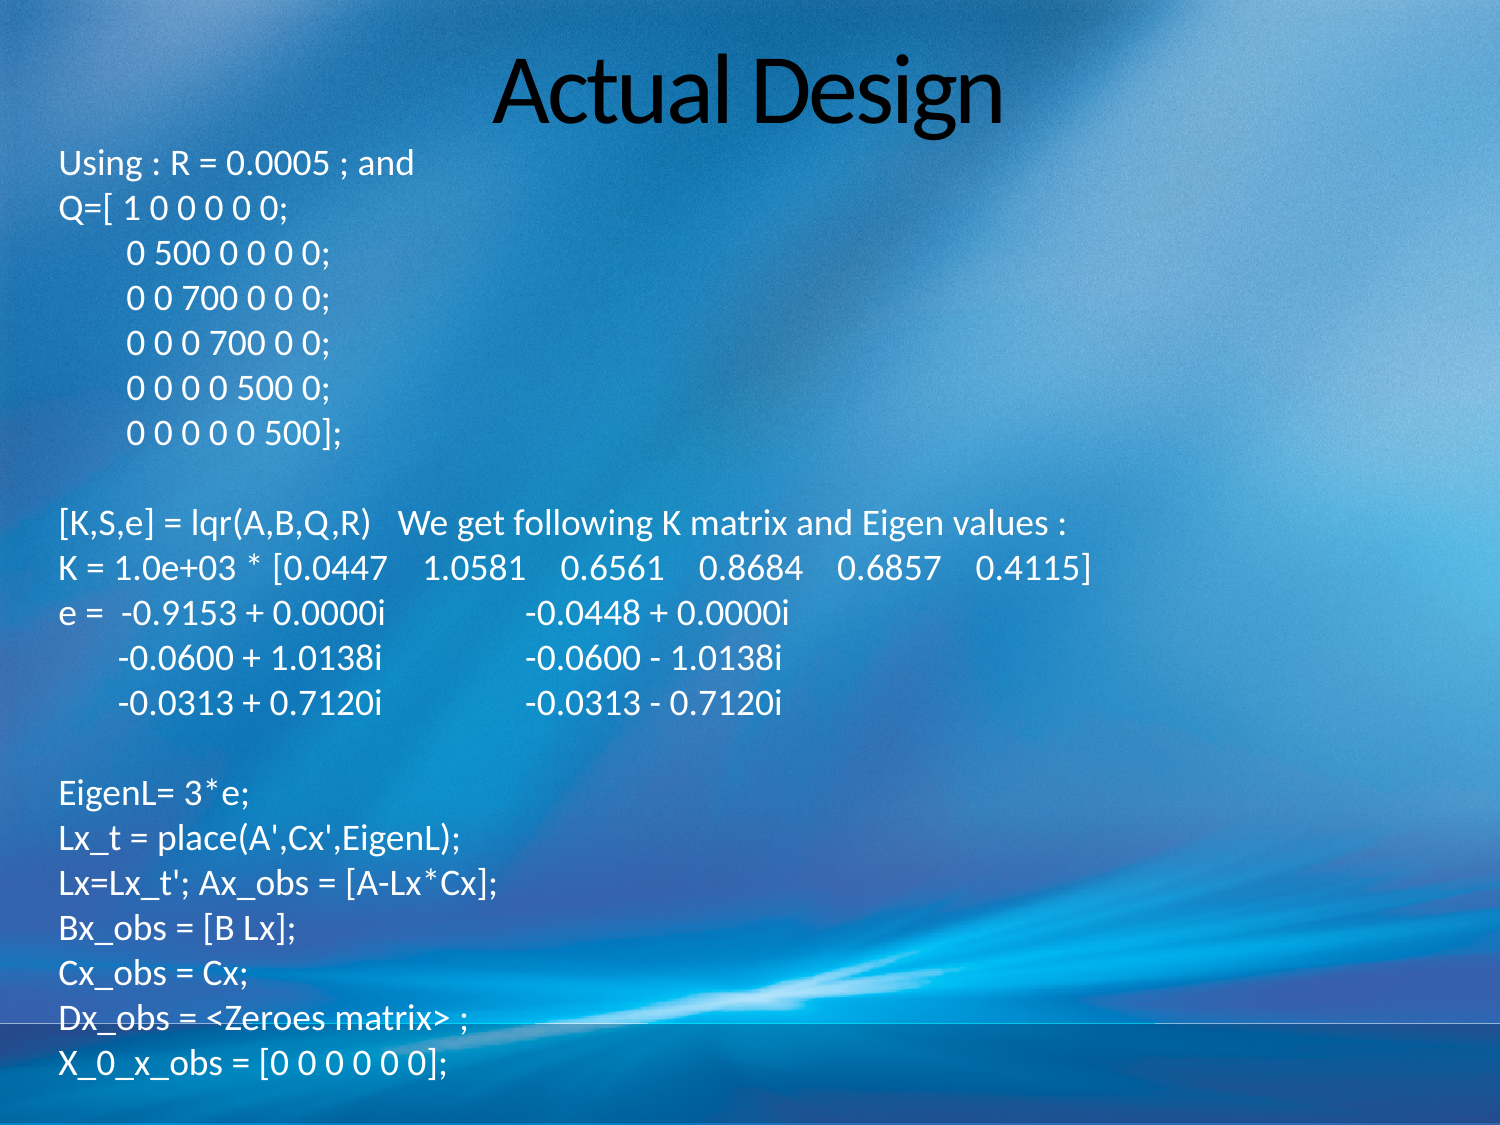

# Actual Design
Using : R = 0.0005 ; and
Q=[ 1 0 0 0 0 0;
        0 500 0 0 0 0;
        0 0 700 0 0 0;
        0 0 0 700 0 0;
        0 0 0 0 500 0;
        0 0 0 0 0 500];

[K,S,e] = lqr(A,B,Q,R)   We get following K matrix and Eigen values :
K = 1.0e+03 * [0.0447    1.0581    0.6561    0.8684    0.6857    0.4115]
e =  -0.9153 + 0.0000i	  -0.0448 + 0.0000i
       -0.0600 + 1.0138i	  -0.0600 - 1.0138i
       -0.0313 + 0.7120i	  -0.0313 - 0.7120i

EigenL= 3*e;
Lx_t = place(A',Cx',EigenL);
Lx=Lx_t'; Ax_obs = [A-Lx*Cx];
Bx_obs = [B Lx];
Cx_obs = Cx;
Dx_obs = <Zeroes matrix> ;
X_0_x_obs = [0 0 0 0 0 0];